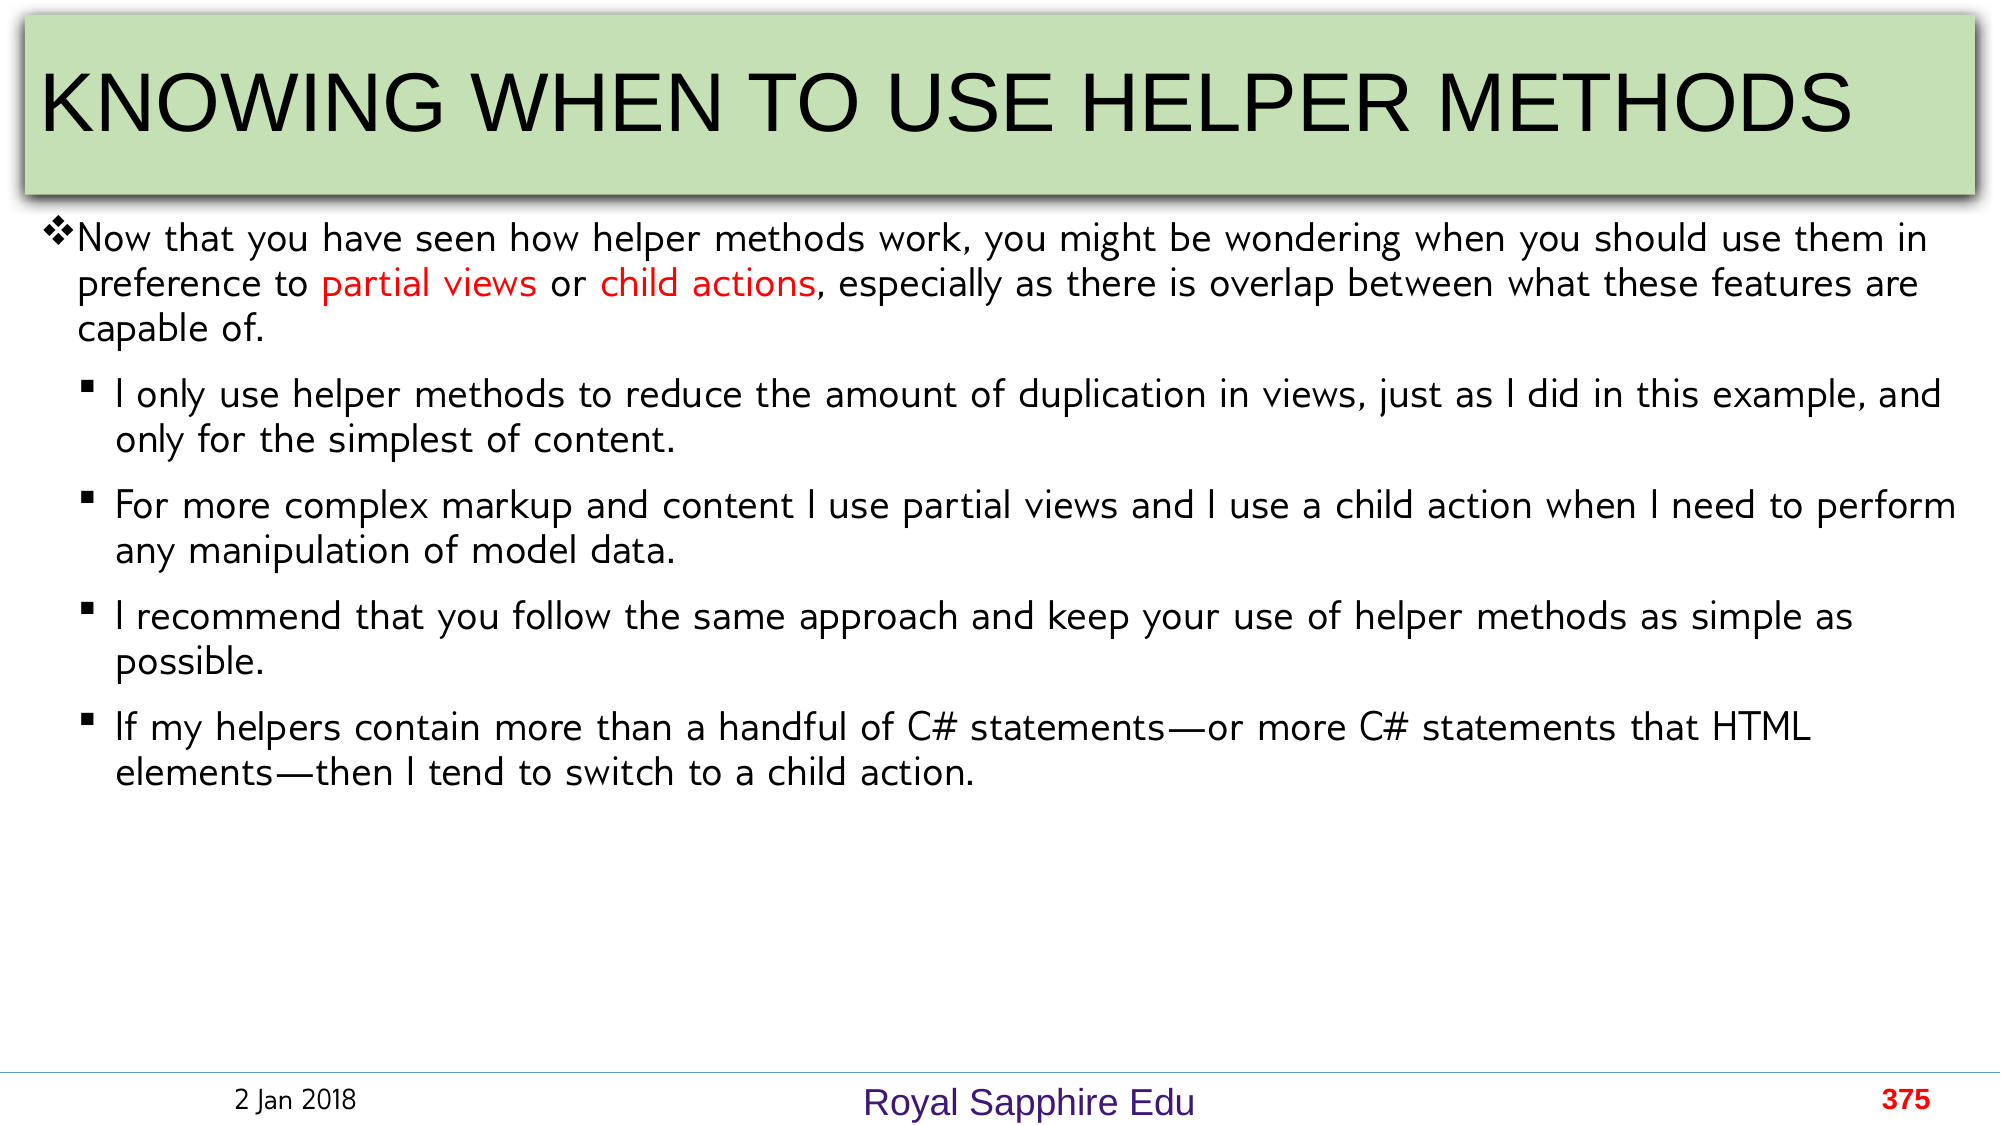

# KNOWING WHEN TO USE HELPER METHODS
Now that you have seen how helper methods work, you might be wondering when you should use them in preference to partial views or child actions, especially as there is overlap between what these features are capable of.
I only use helper methods to reduce the amount of duplication in views, just as I did in this example, and only for the simplest of content.
For more complex markup and content I use partial views and I use a child action when I need to perform any manipulation of model data.
I recommend that you follow the same approach and keep your use of helper methods as simple as possible.
If my helpers contain more than a handful of C# statements—or more C# statements that HTML elements—then I tend to switch to a child action.
2 Jan 2018
375